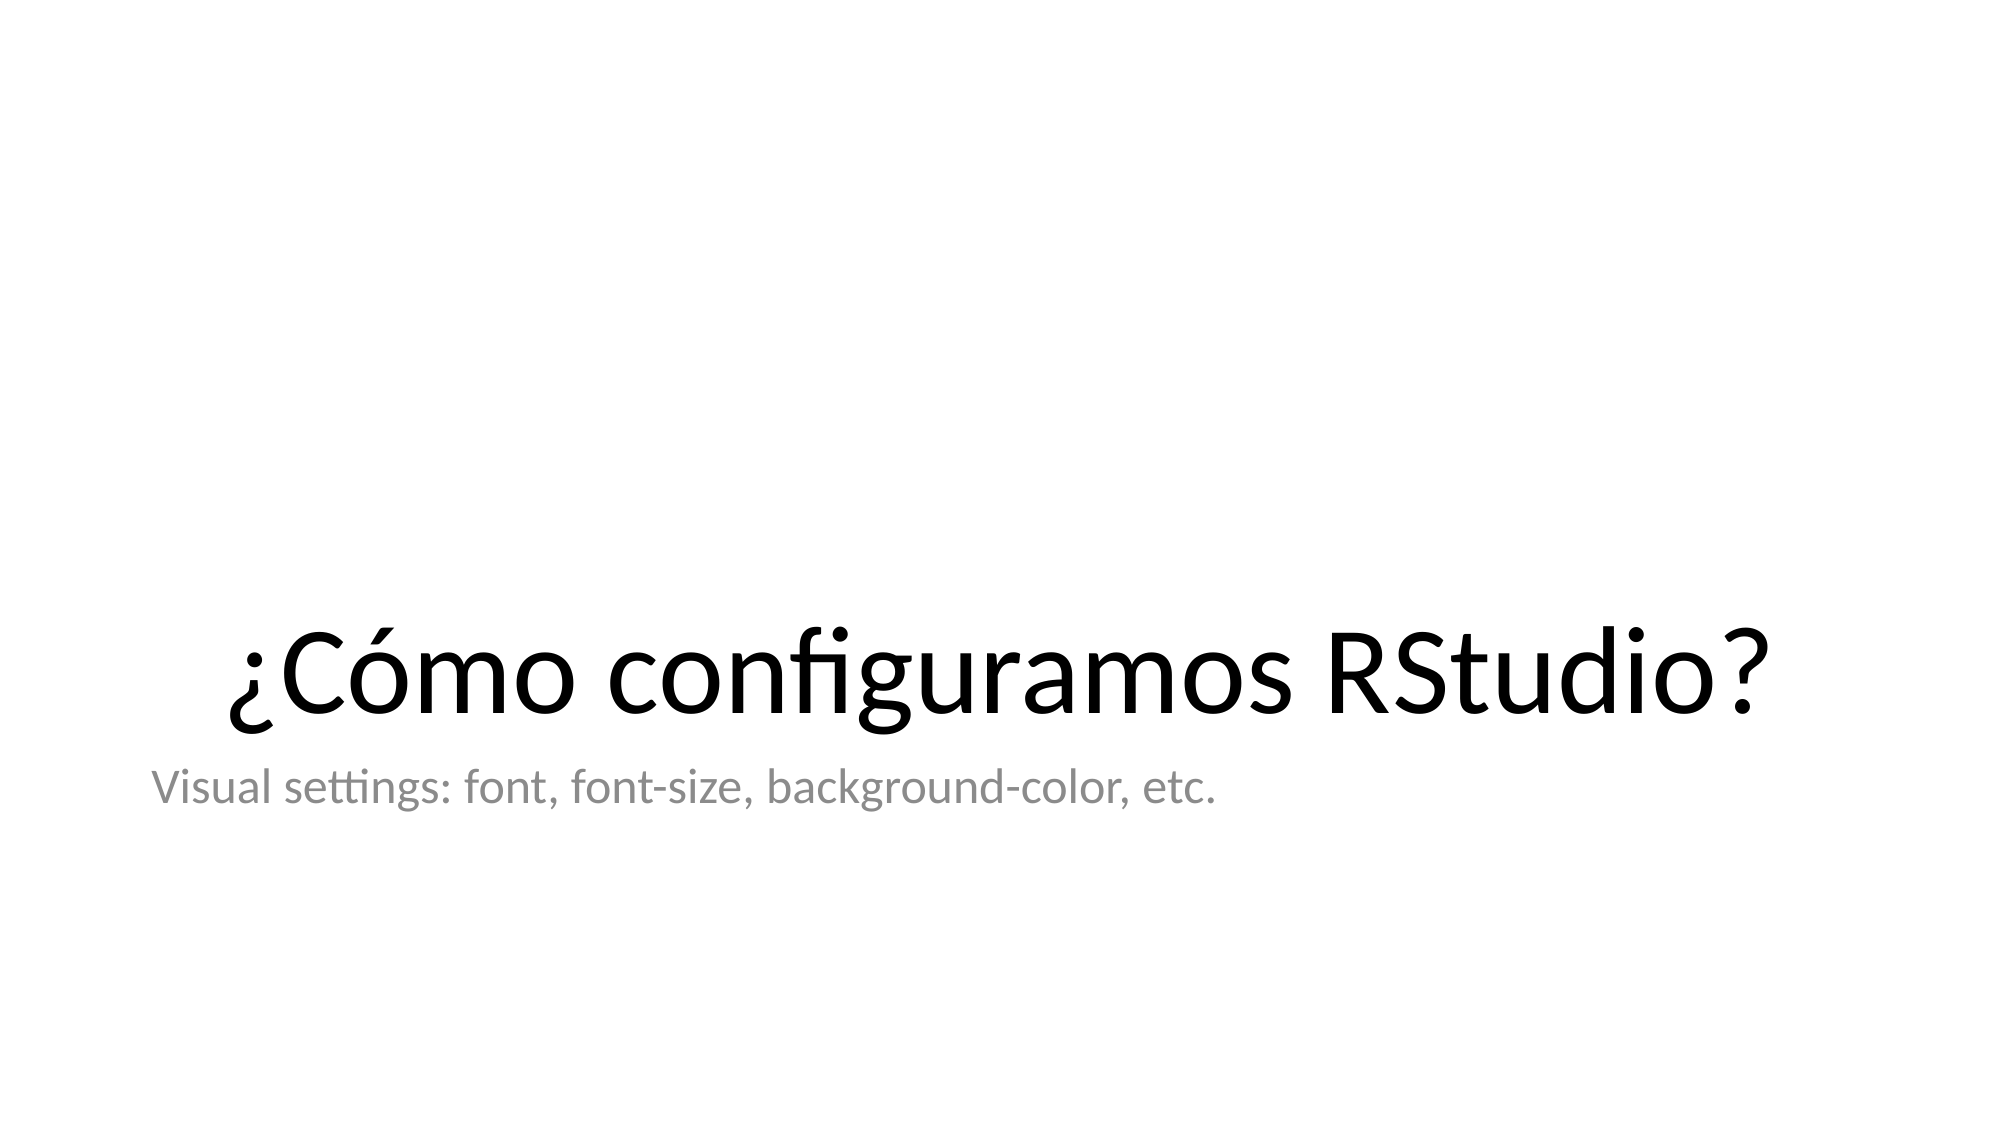

# ¿Cómo configuramos RStudio?
Visual settings: font, font-size, background-color, etc.